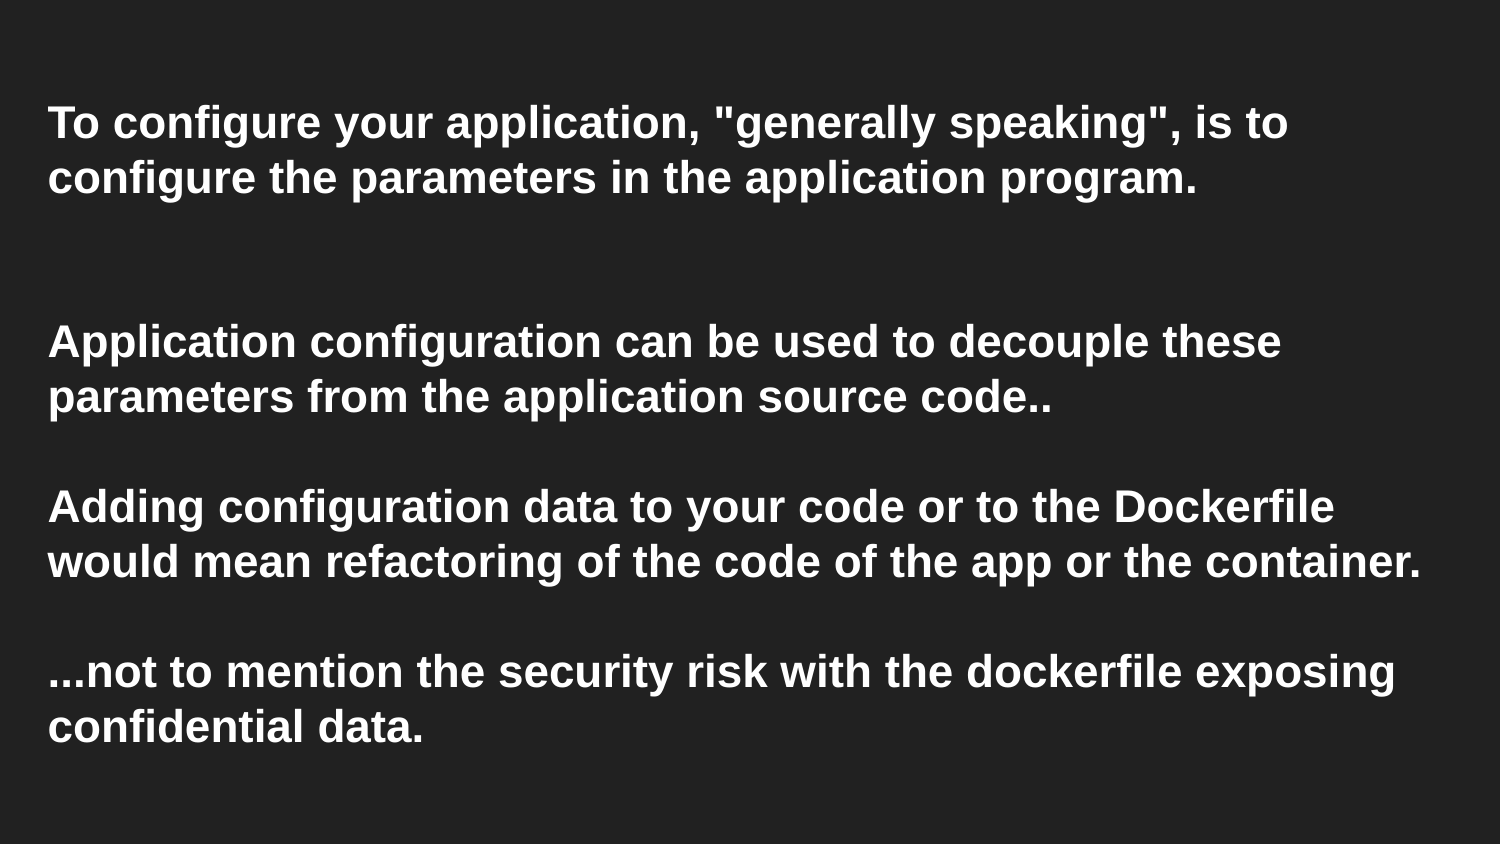

To configure your application, "generally speaking", is to configure the parameters in the application program.

Application configuration can be used to decouple these parameters from the application source code..

Adding configuration data to your code or to the Dockerfile would mean refactoring of the code of the app or the container.

...not to mention the security risk with the dockerfile exposing confidential data.